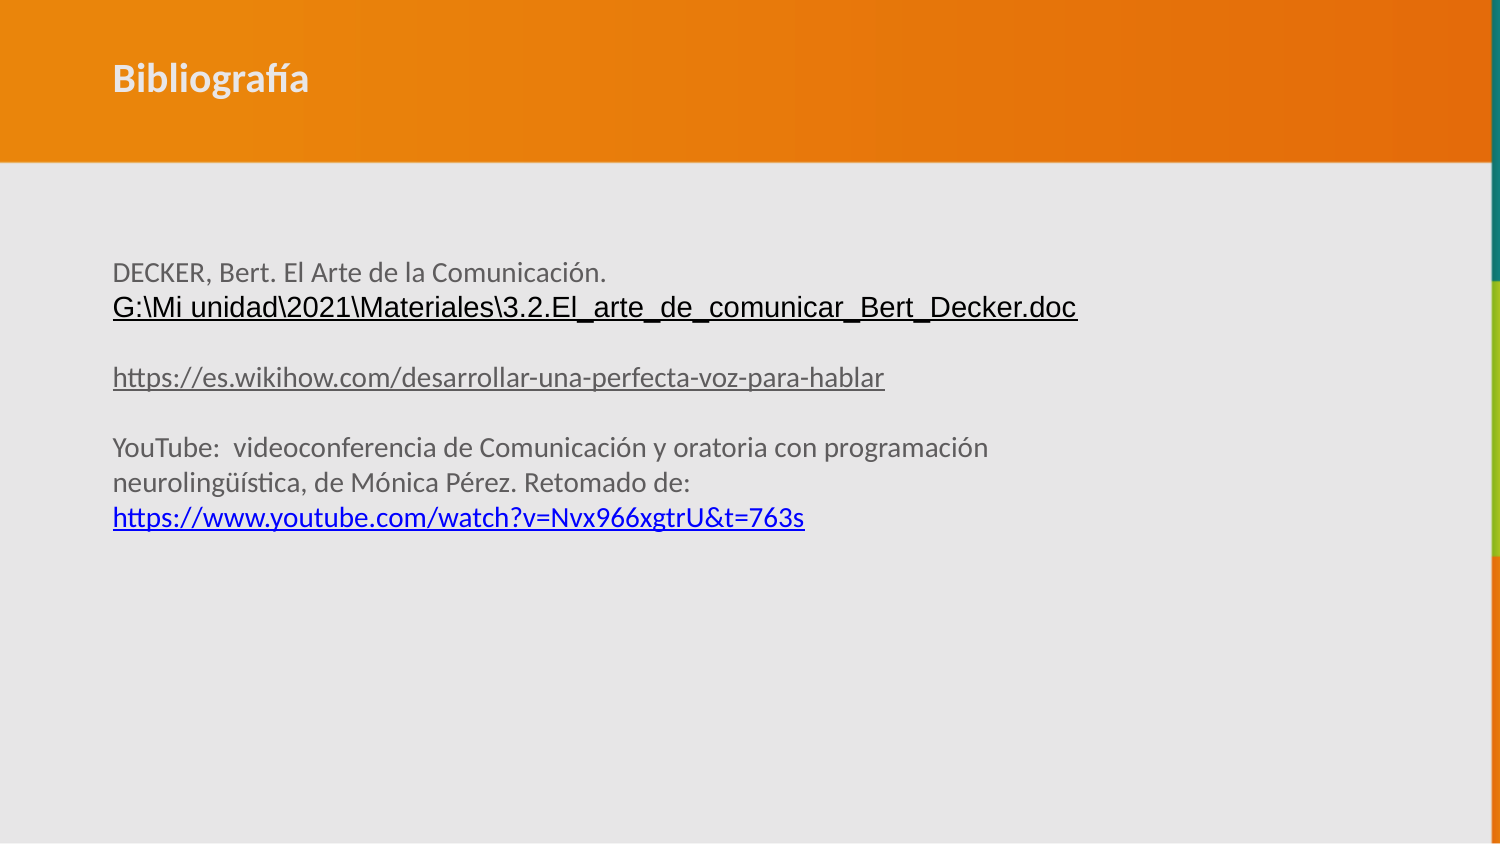

Bibliografía
DECKER, Bert. El Arte de la Comunicación.
G:\Mi unidad\2021\Materiales\3.2.El_arte_de_comunicar_Bert_Decker.doc

https://es.wikihow.com/desarrollar-una-perfecta-voz-para-hablar

YouTube:  videoconferencia de Comunicación y oratoria con programación neurolingüística, de Mónica Pérez. Retomado de: https://www.youtube.com/watch?v=Nvx966xgtrU&t=763s